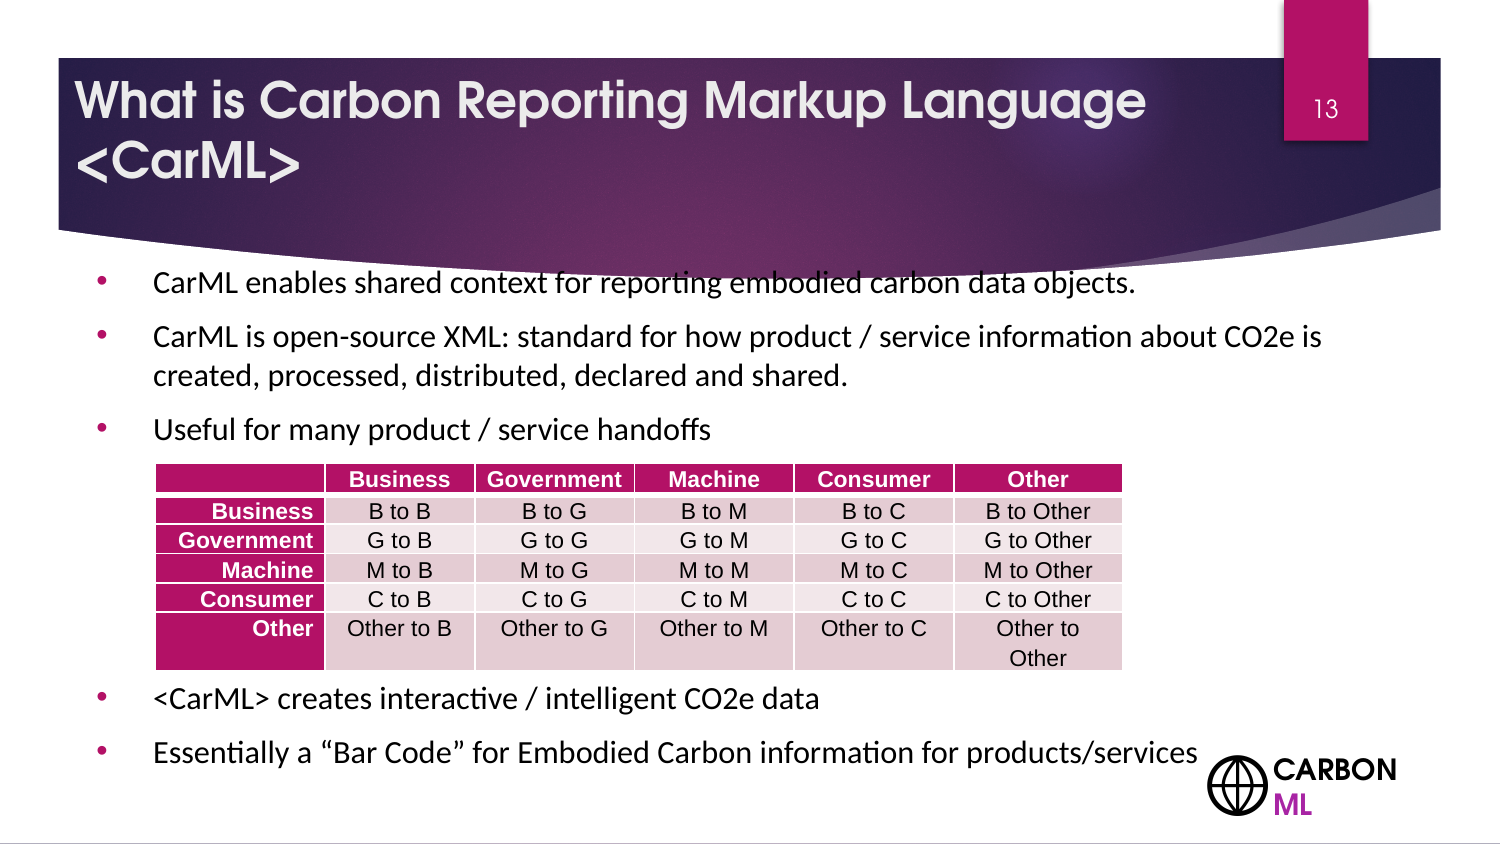

13
# What is Carbon Reporting Markup Language <CarML>
CarML enables shared context for reporting embodied carbon data objects.
CarML is open-source XML: standard for how product / service information about CO2e is created, processed, distributed, declared and shared.
Useful for many product / service handoffs

<CarML> creates interactive / intelligent CO2e data
Essentially a “Bar Code” for Embodied Carbon information for products/services
|  | Business | Government | Machine | Consumer | Other |
| --- | --- | --- | --- | --- | --- |
| Business | B to B | B to G | B to M | B to C | B to Other |
| Government | G to B | G to G | G to M | G to C | G to Other |
| Machine | M to B | M to G | M to M | M to C | M to Other |
| Consumer | C to B | C to G | C to M | C to C | C to Other |
| Other | Other to B | Other to G | Other to M | Other to C | Other to Other |